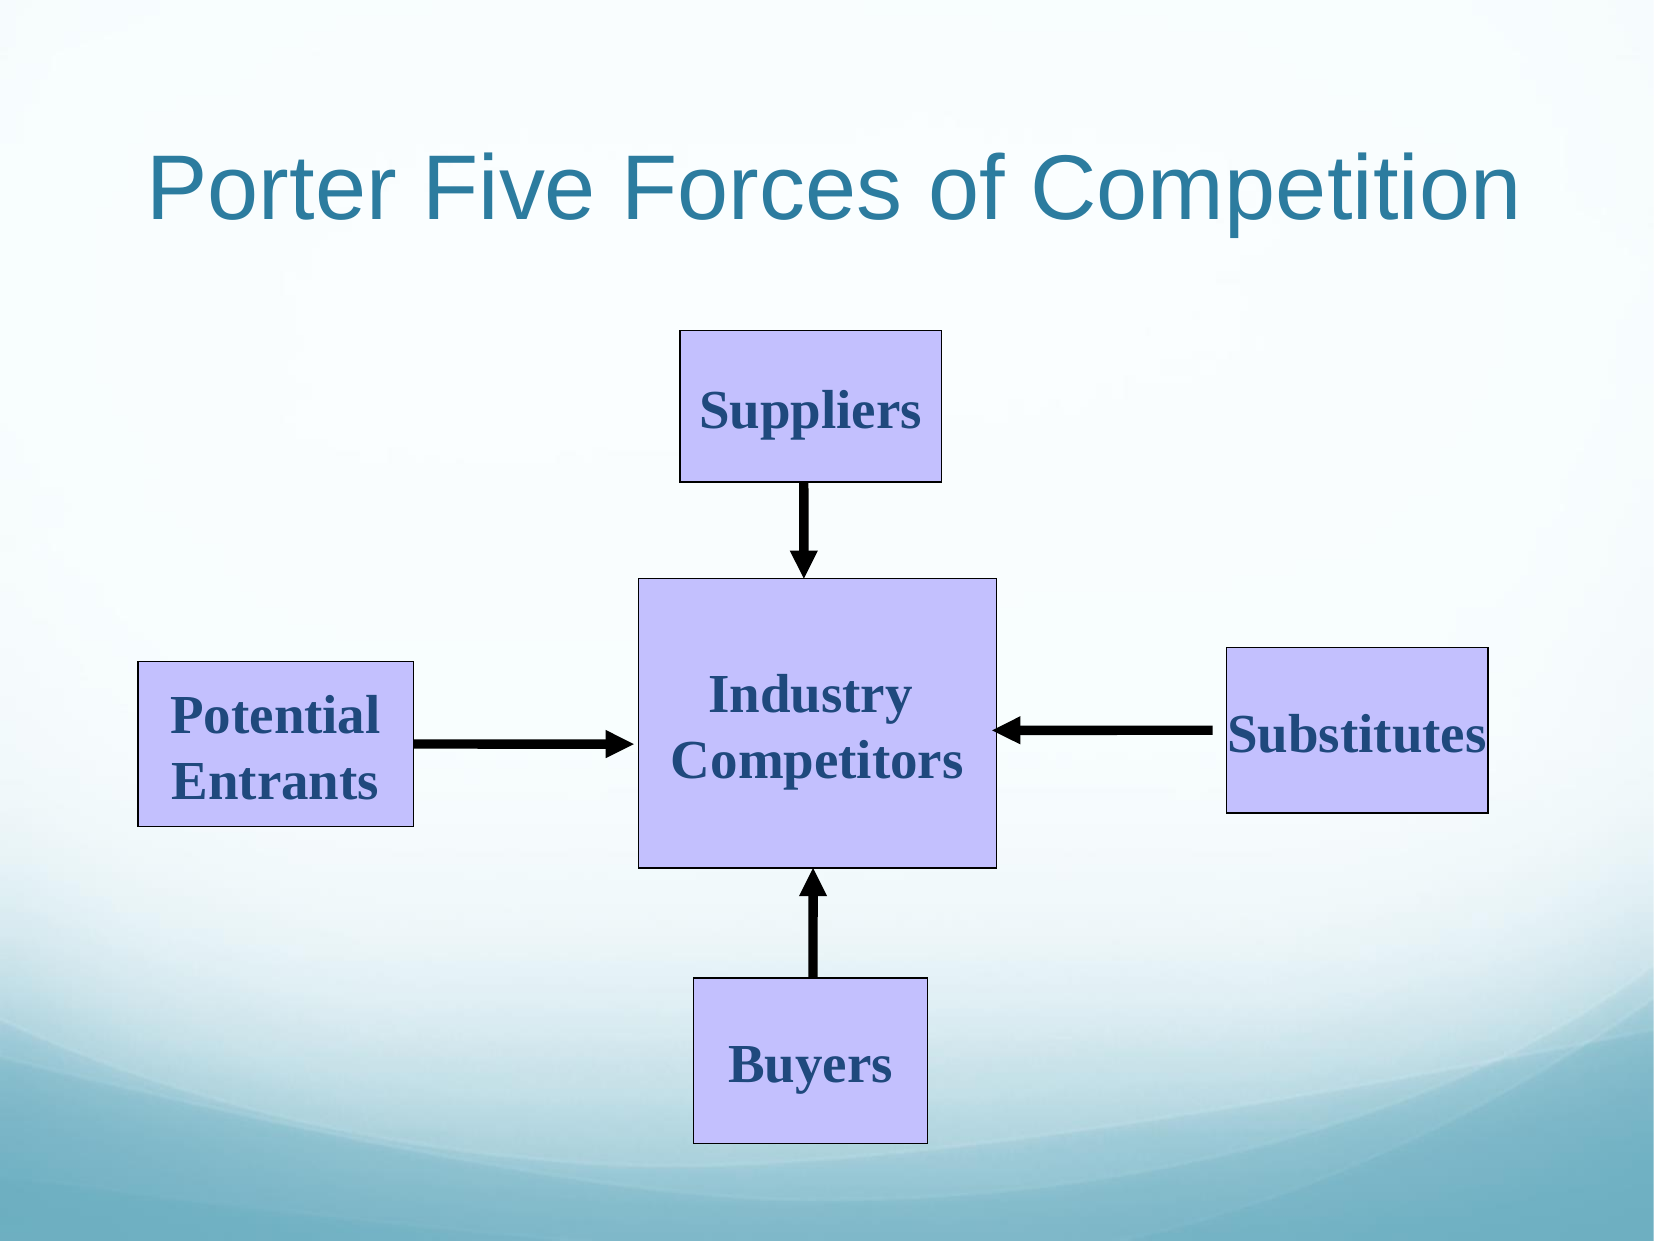

# Porter Five Forces of Competition
Suppliers

Industry
Competitors
Substitutes
Potential
Entrants

Buyers